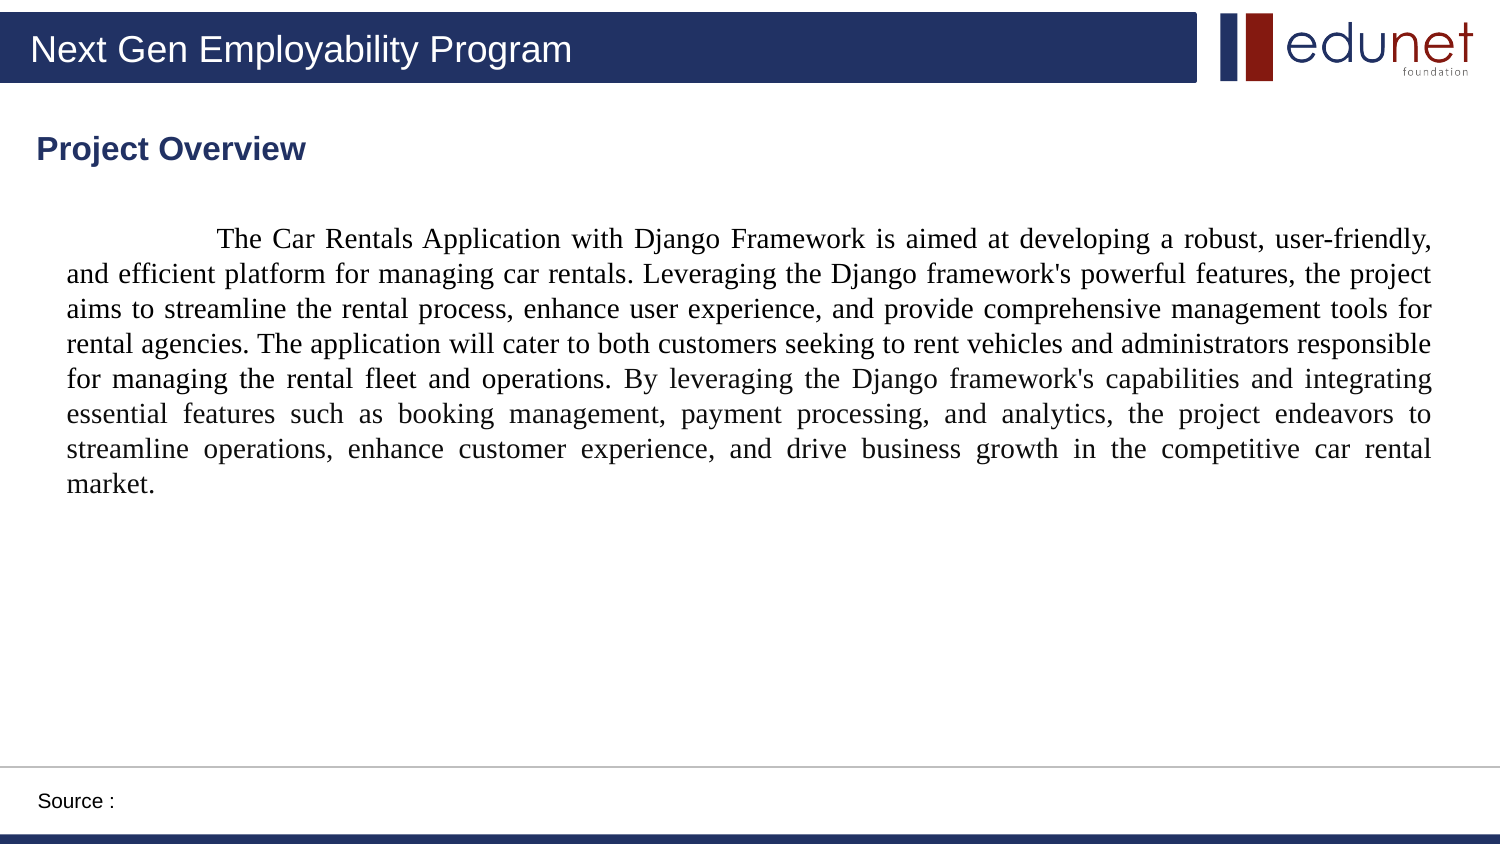

Project Overview
	The Car Rentals Application with Django Framework is aimed at developing a robust, user-friendly, and efficient platform for managing car rentals. Leveraging the Django framework's powerful features, the project aims to streamline the rental process, enhance user experience, and provide comprehensive management tools for rental agencies. The application will cater to both customers seeking to rent vehicles and administrators responsible for managing the rental fleet and operations. By leveraging the Django framework's capabilities and integrating essential features such as booking management, payment processing, and analytics, the project endeavors to streamline operations, enhance customer experience, and drive business growth in the competitive car rental market.
Source :